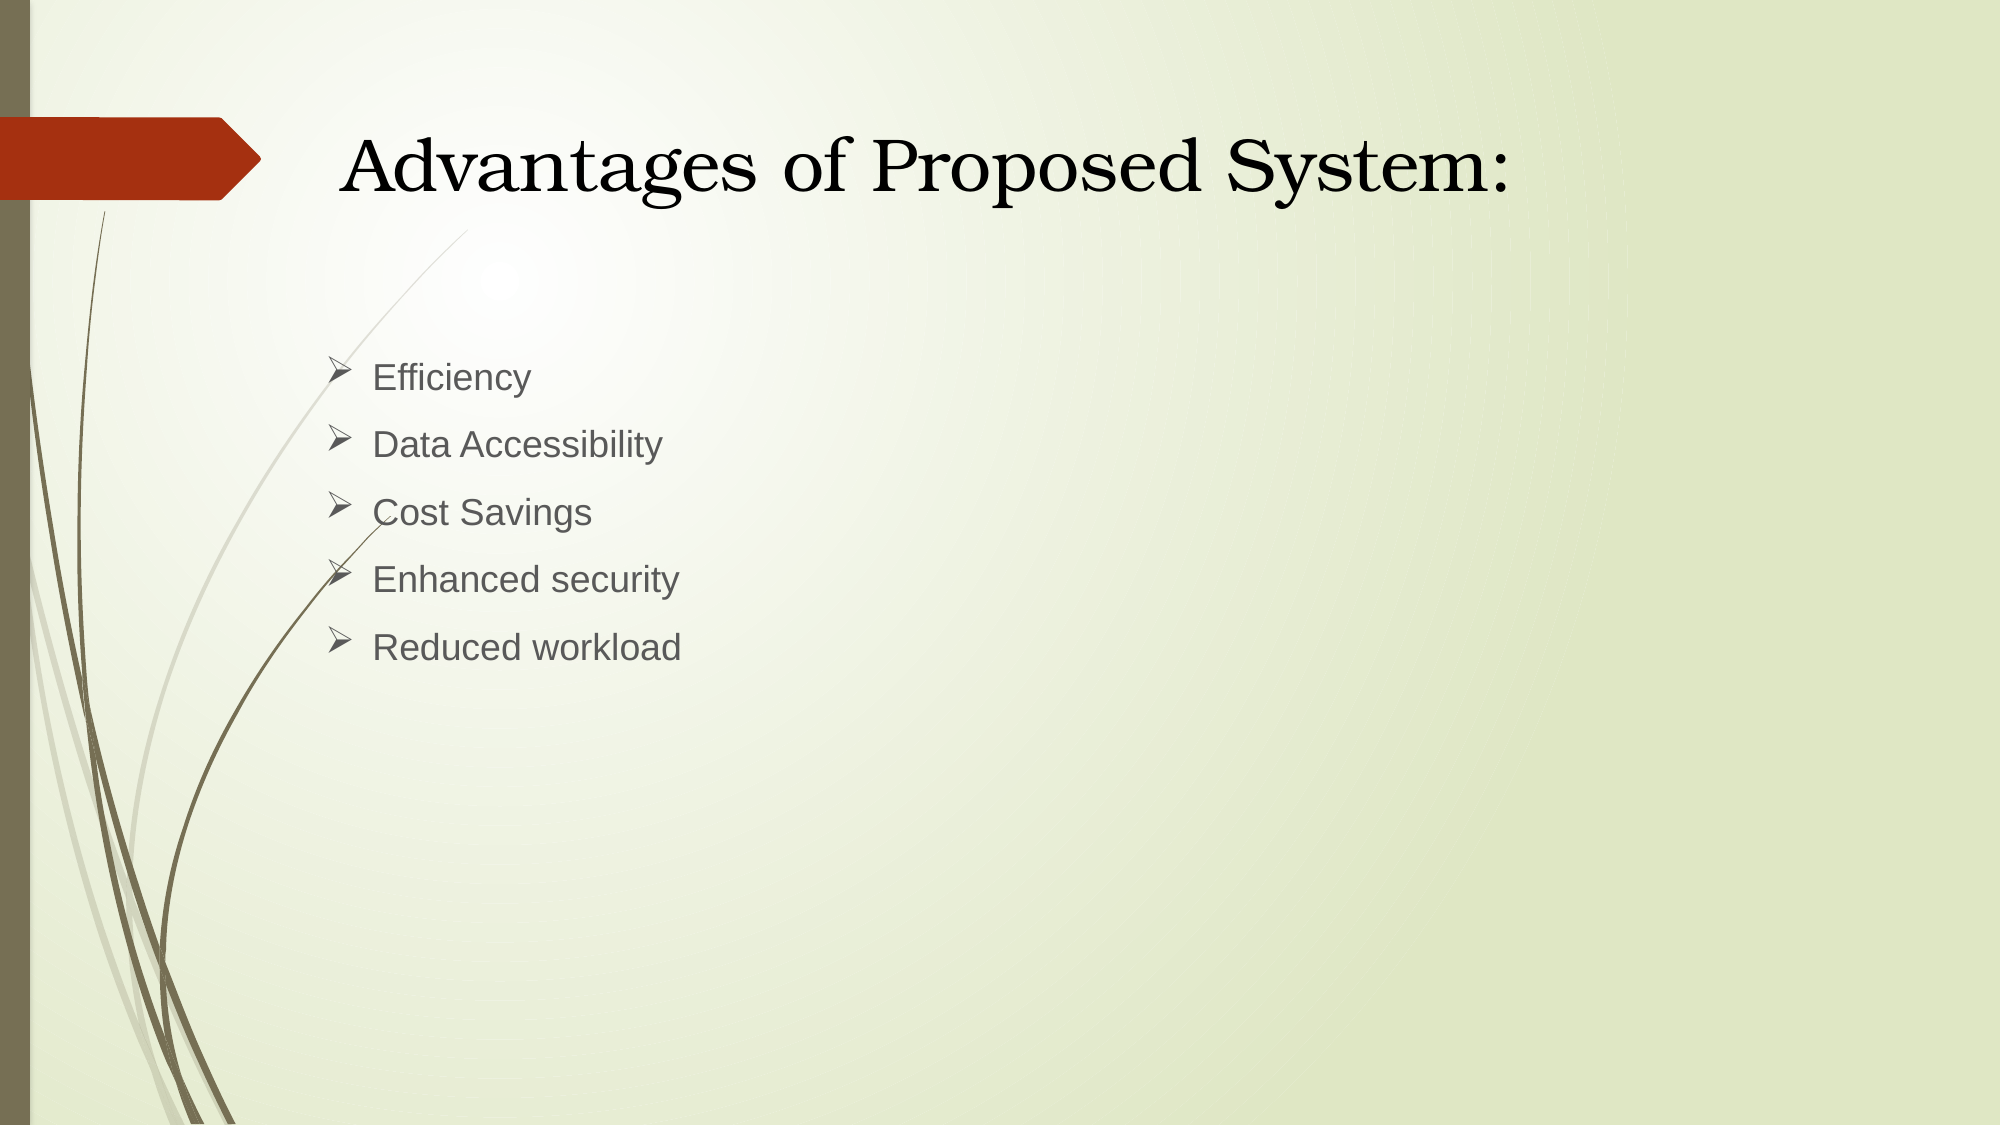

Advantages of Proposed System:
Efficiency
Data Accessibility
Cost Savings
Enhanced security
Reduced workload